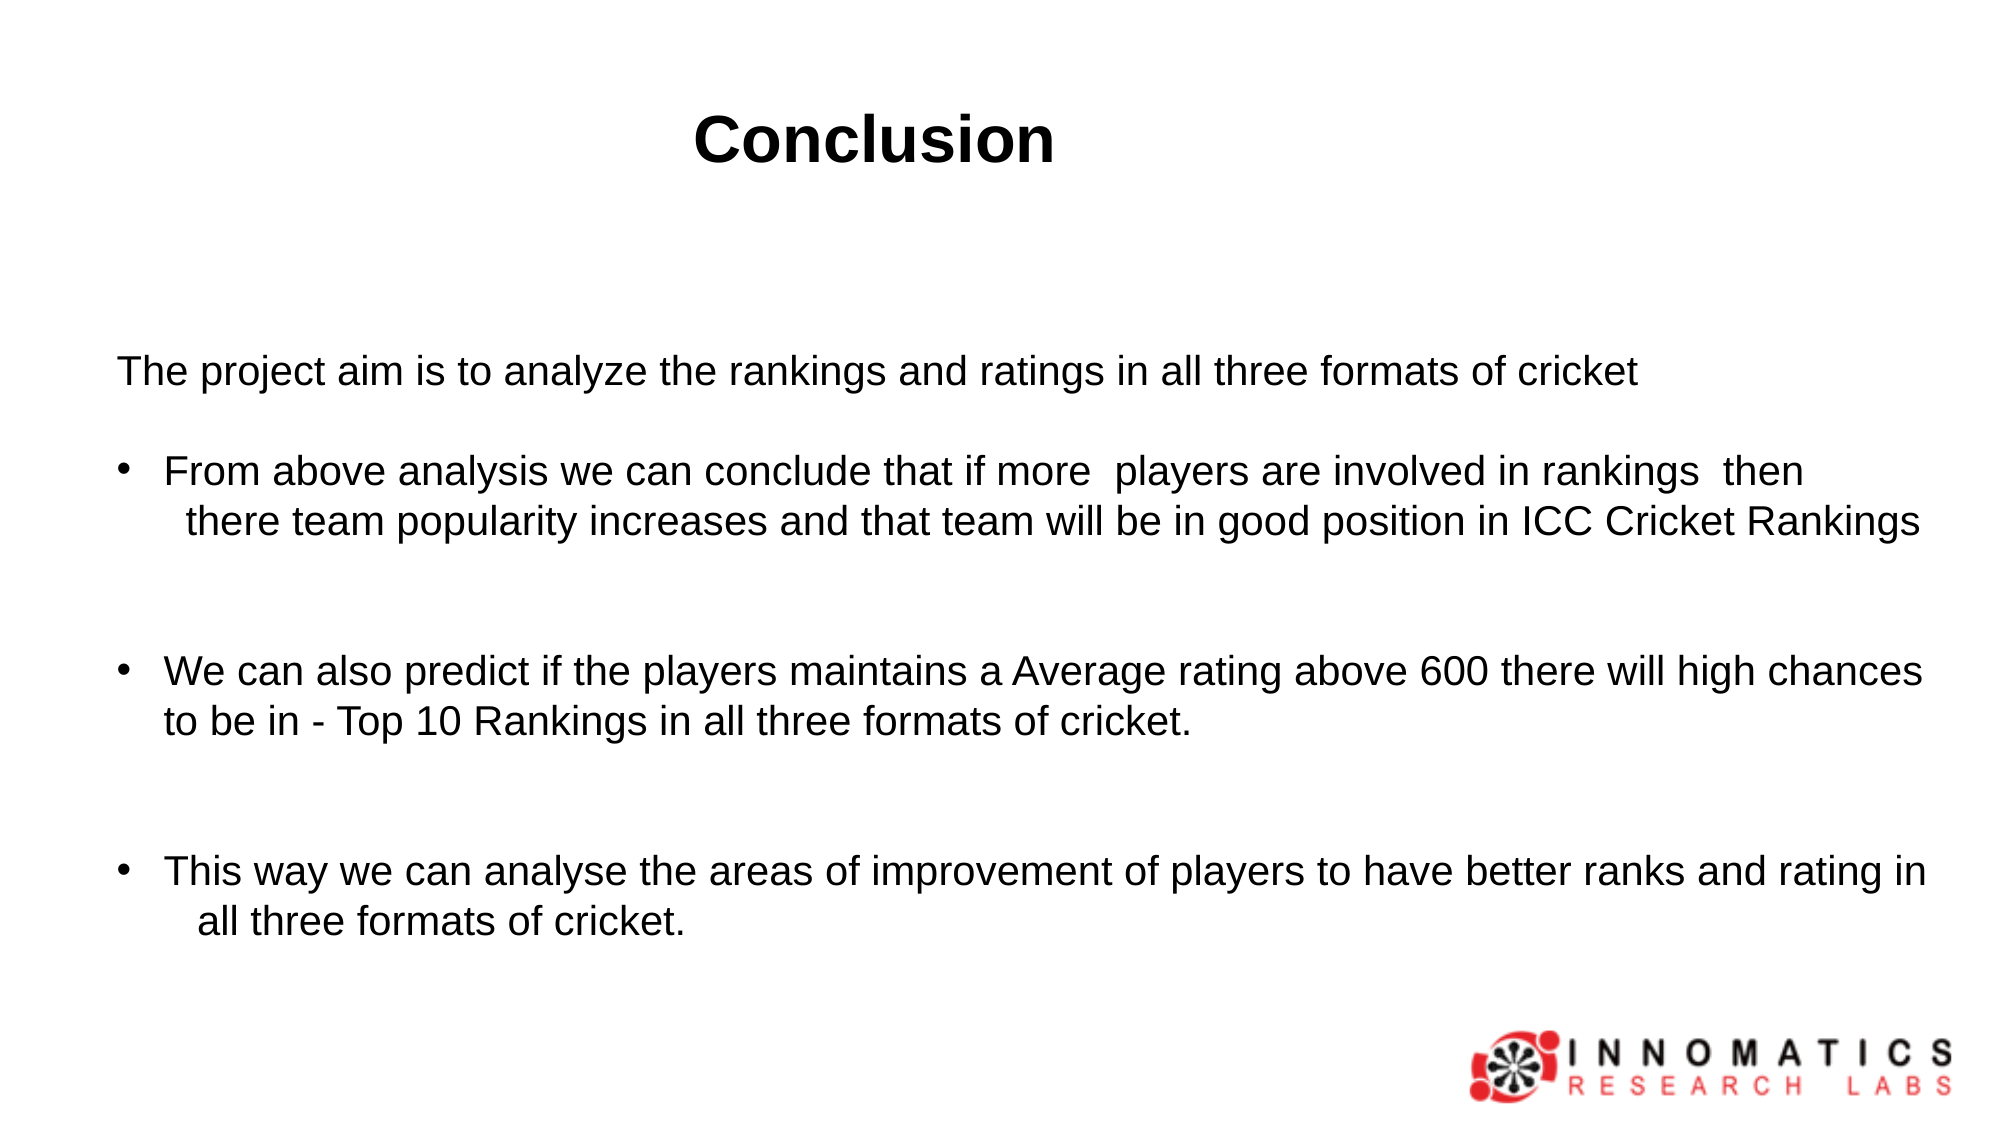

Conclusion

The project aim is to analyze the rankings and ratings in all three formats of cricket

From above analysis we can conclude that if more  players are involved in rankings  then
      there team popularity increases and that team will be in good position in ICC Cricket Rankings

We can also predict if the players maintains a Average rating above 600 there will high chances to be in - Top 10 Rankings in all three formats of cricket.

This way we can analyse the areas of improvement of players to have better ranks and rating in
       all three formats of cricket.